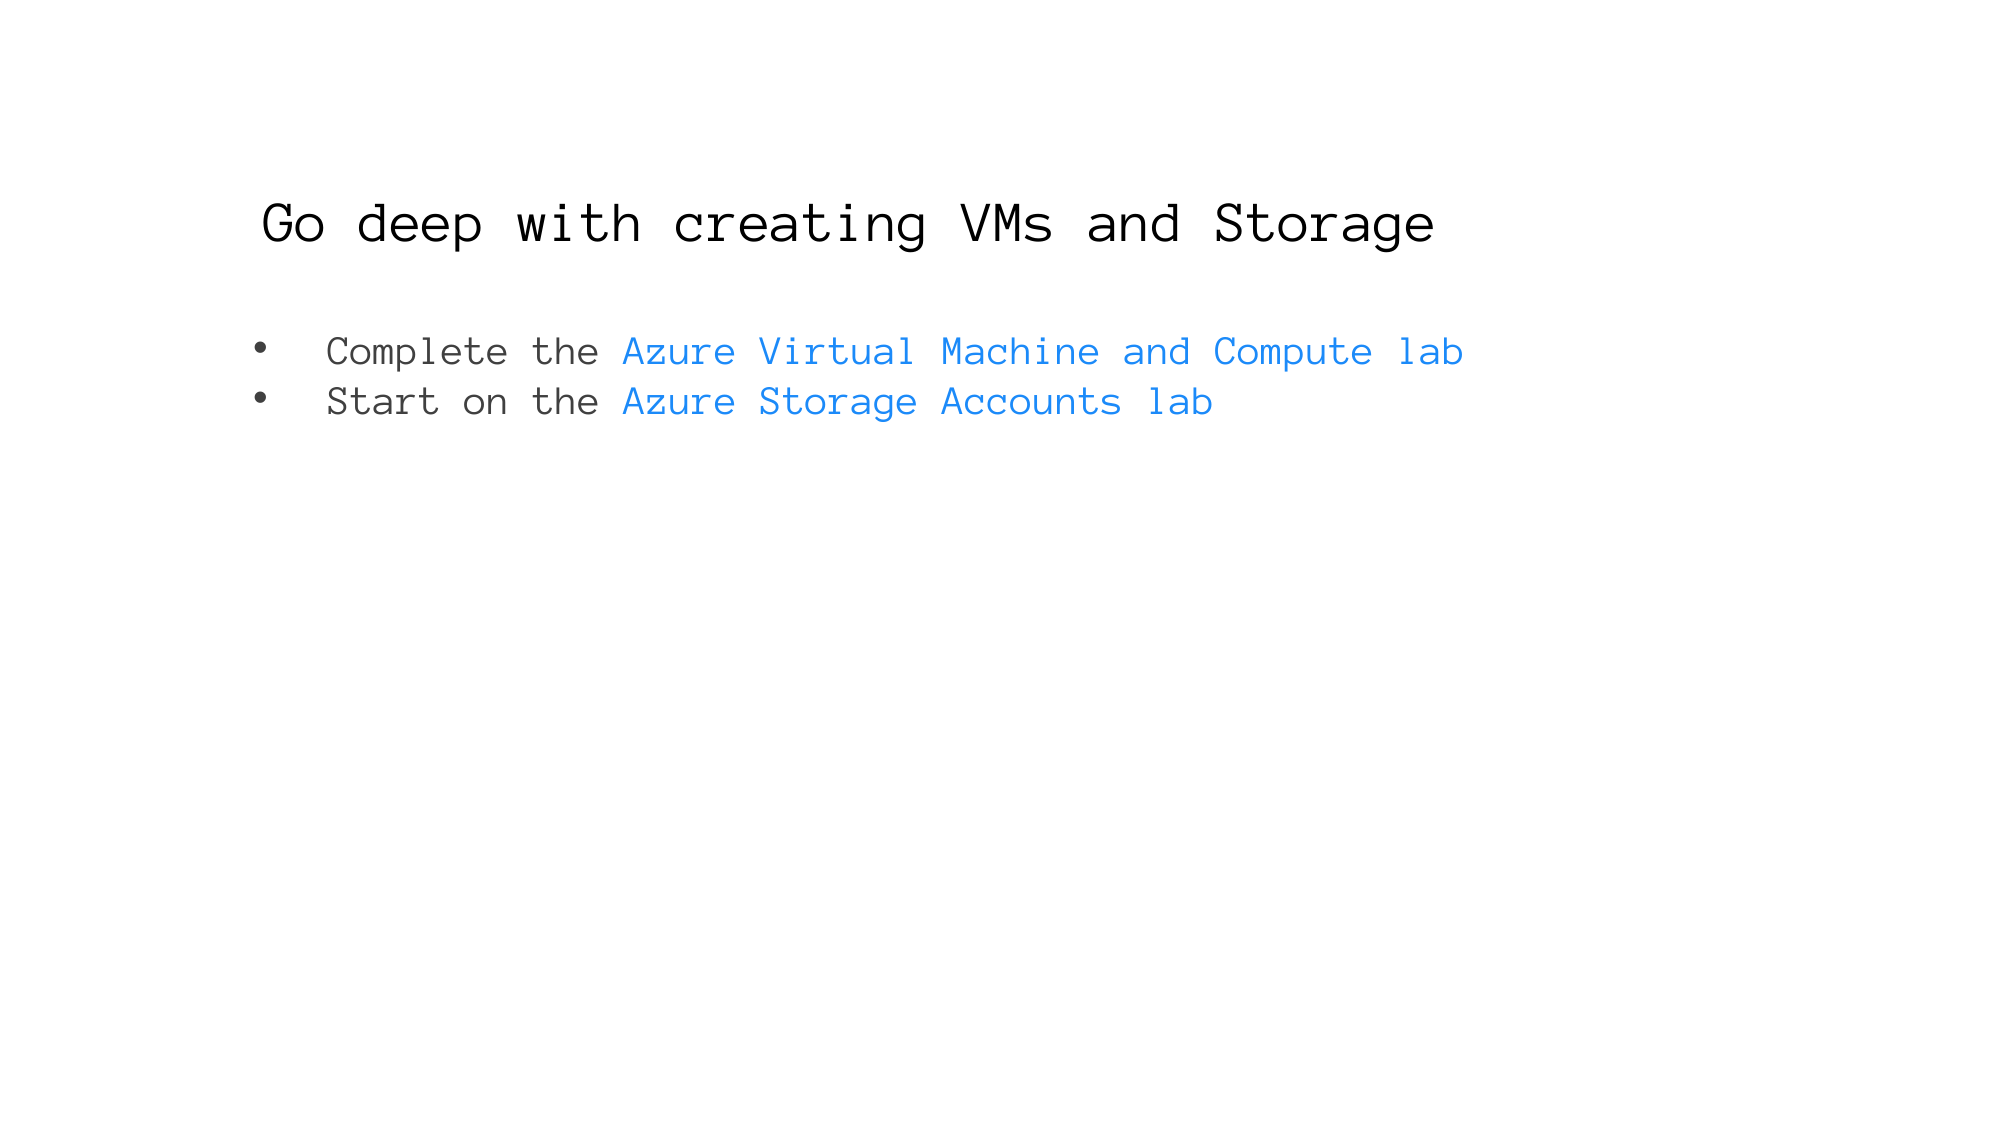

Go deep with creating VMs and Storage
Complete the Azure Virtual Machine and Compute lab
Start on the Azure Storage Accounts lab